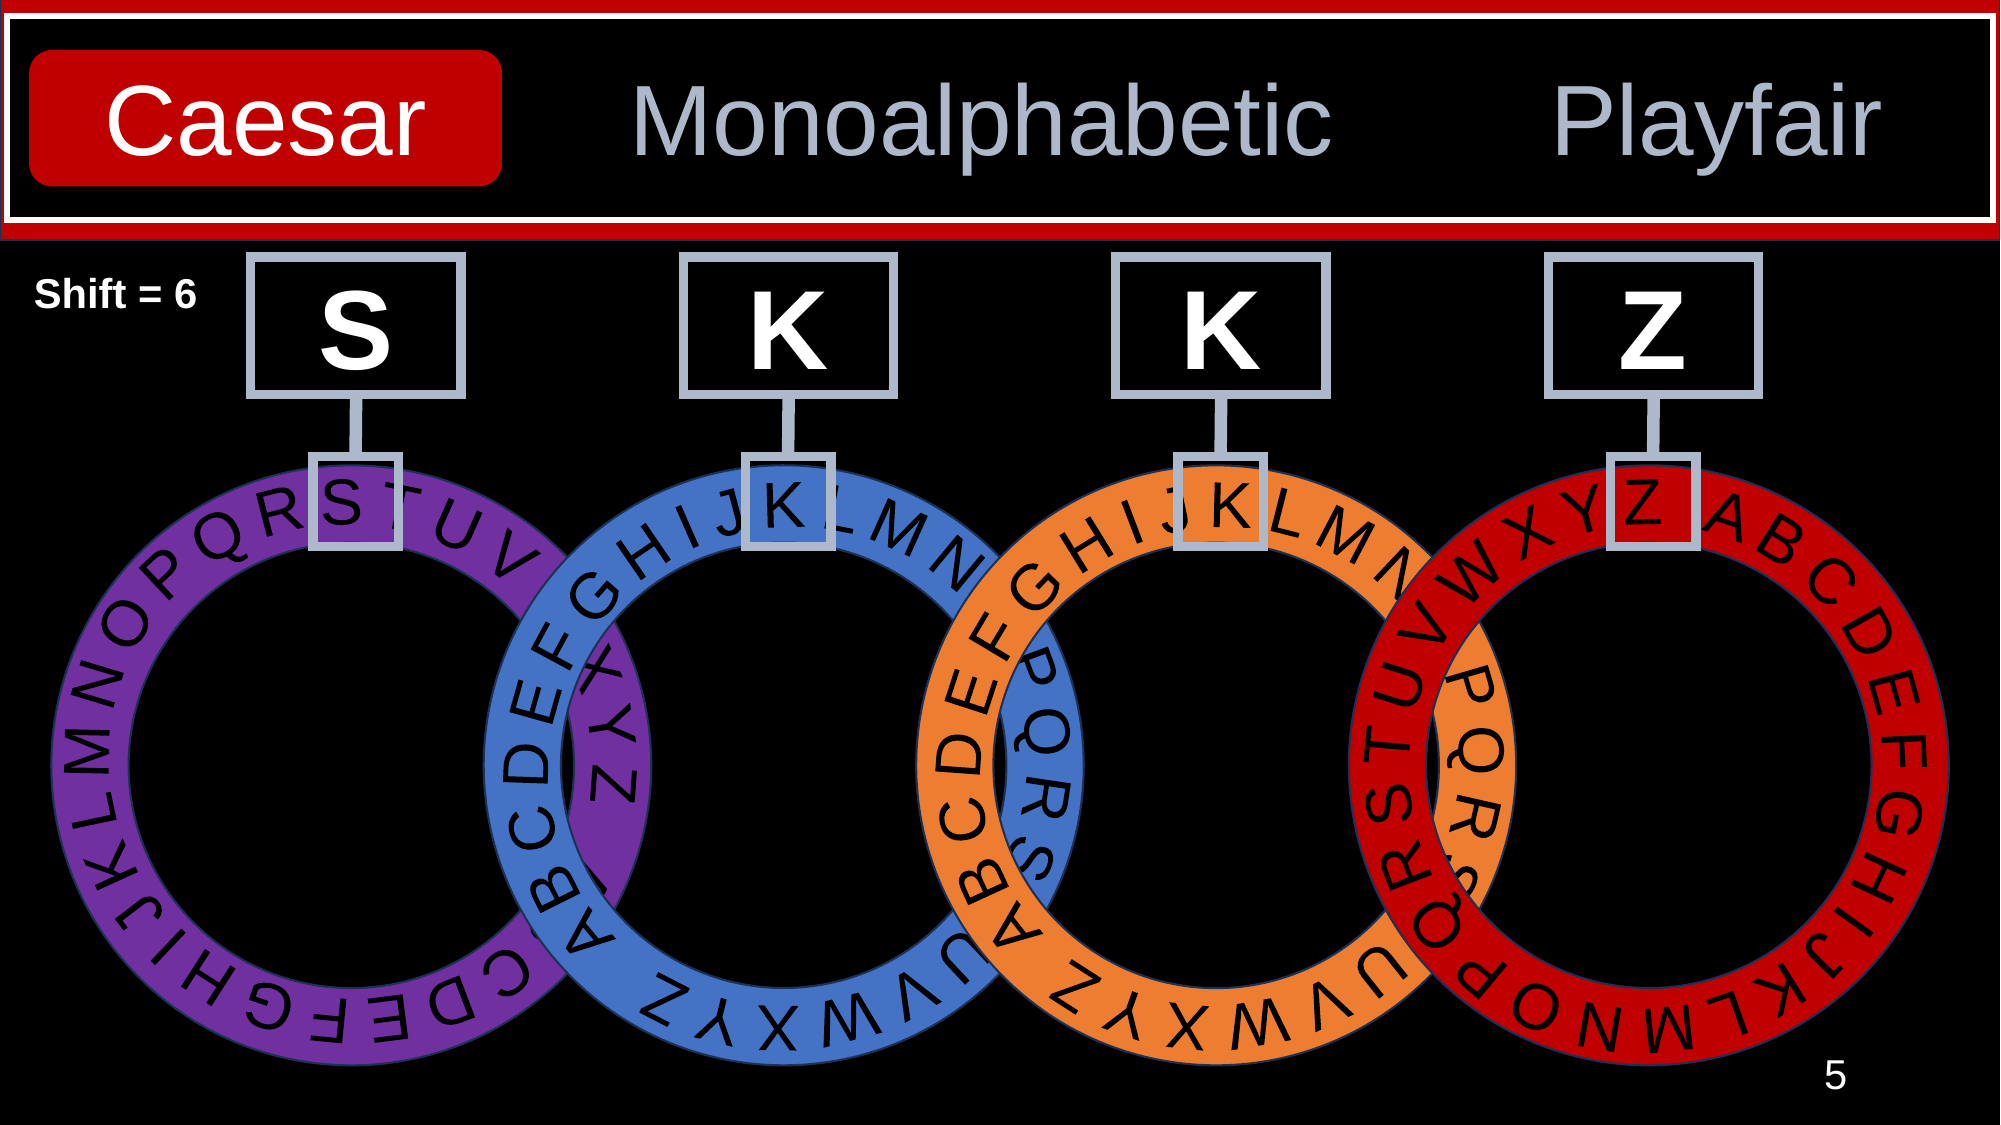

Caesar
Monoalphabetic
Playfair
Vigenère
Hill
S-DES

S
K
K
Z

Shift = 6

A B C D E F G H I J K L M N O P Q R S T U V W X Y Z

A B C D E F G H I J K L M N O P Q R S T U V W X Y Z

A B C D E F G H I J K L M N O P Q R S T U V W X Y Z

 A B C D E F G H I J K L M N O P Q R S T U V W X Y Z
5